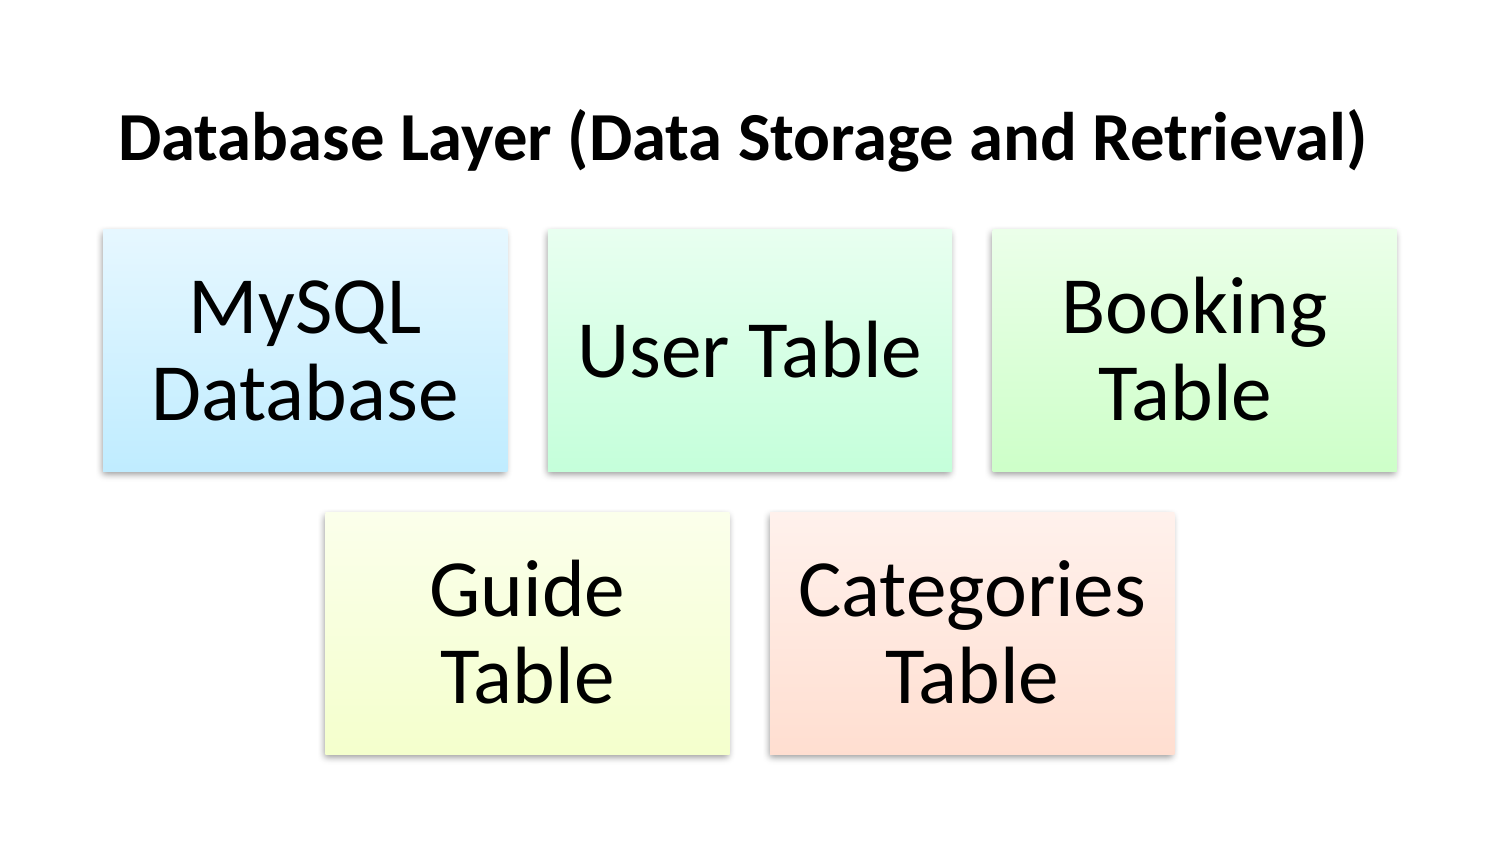

Database Layer (Data Storage and Retrieval)
MySQL Database
User Table
Booking Table
Guide Table
Categories Table